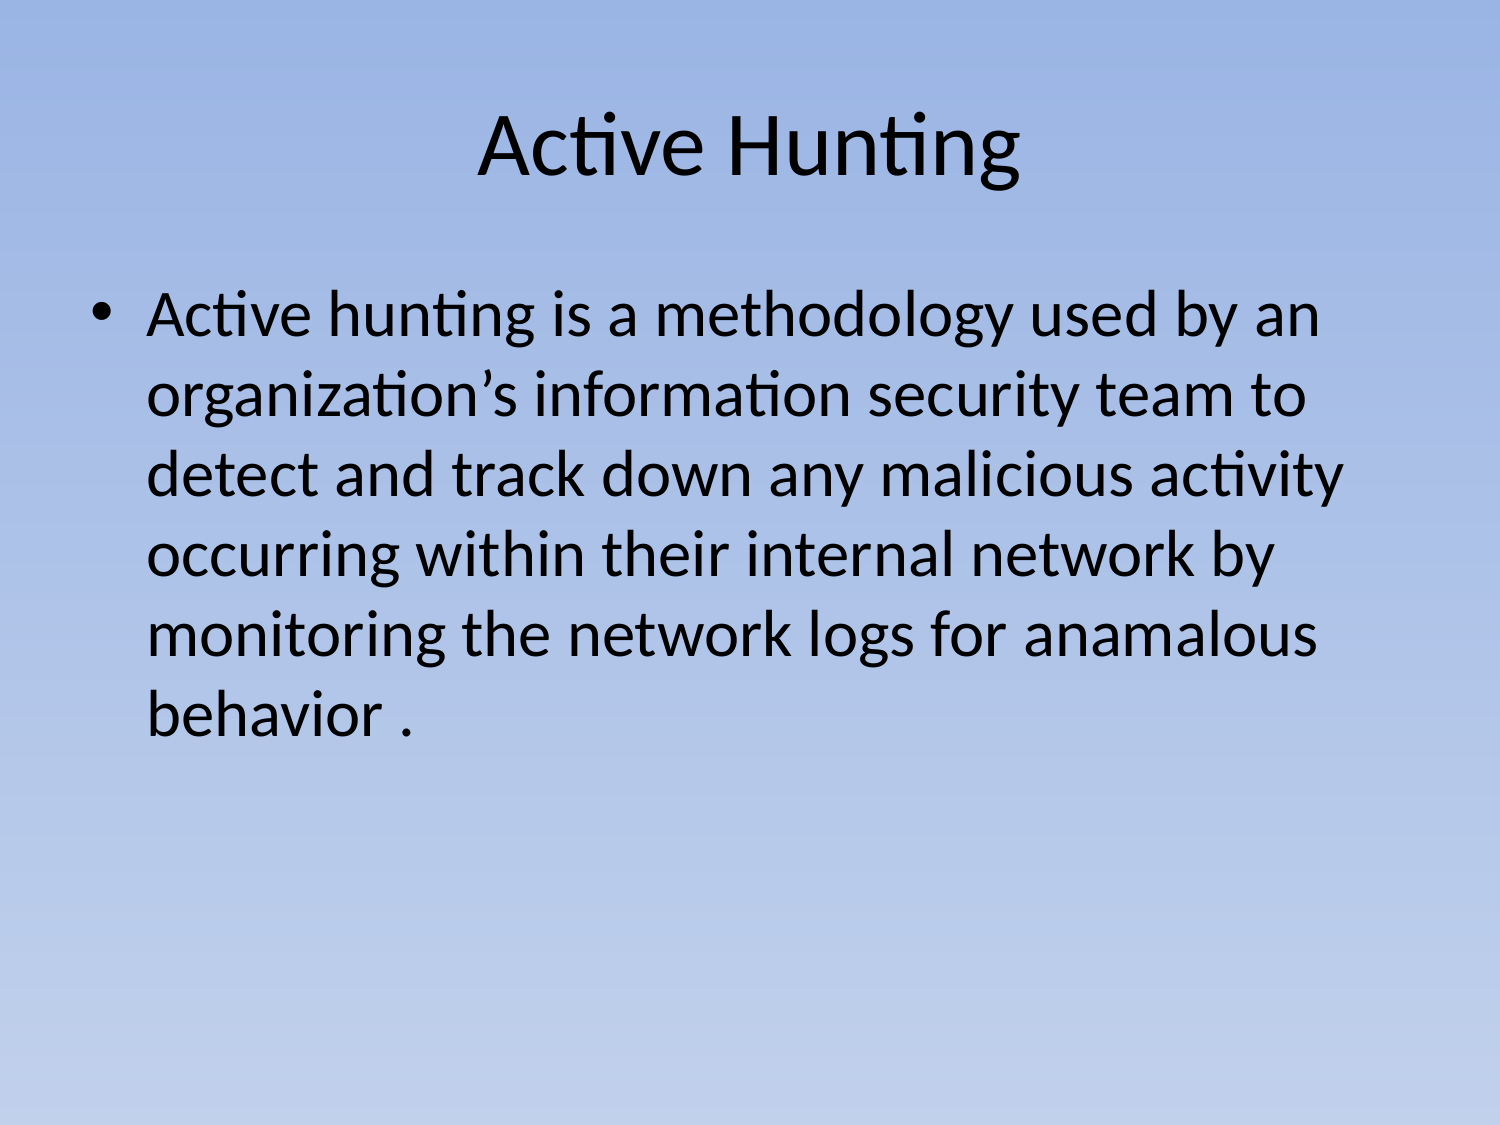

# Active Hunting
Active hunting is a methodology used by an organization’s information security team to detect and track down any malicious activity occurring within their internal network by monitoring the network logs for anamalous behavior .